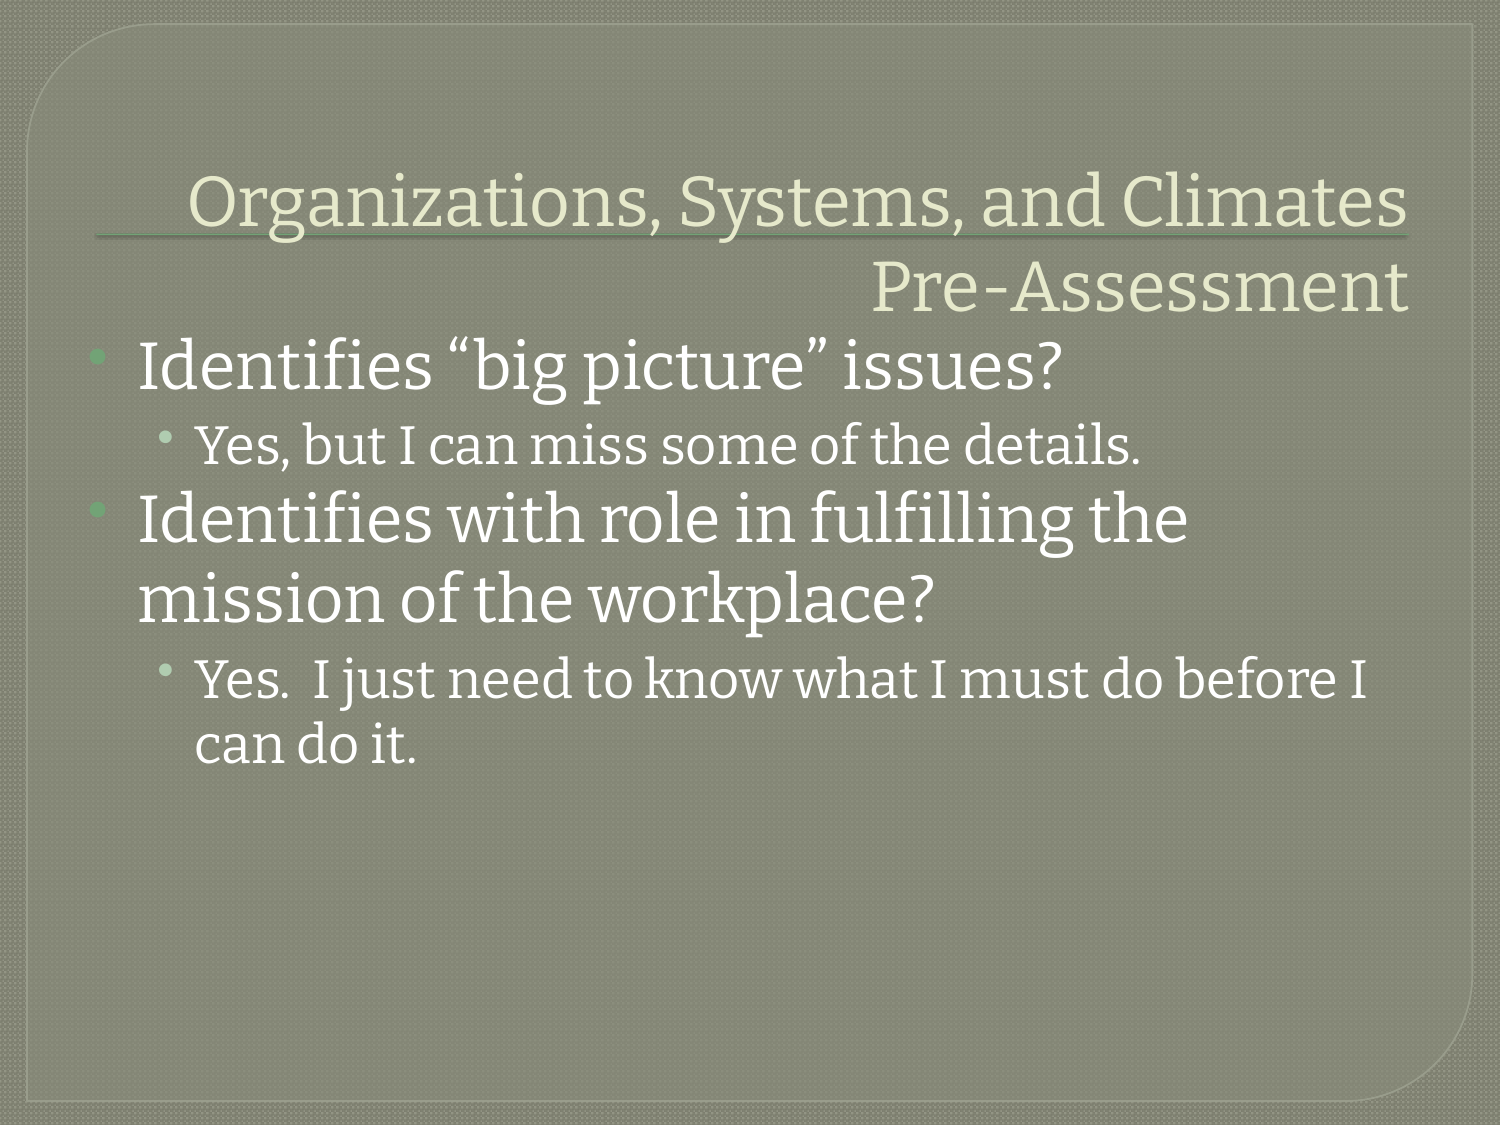

# Organizations, Systems, and Climates Pre-Assessment
Identifies “big picture” issues?
Yes, but I can miss some of the details.
Identifies with role in fulfilling the mission of the workplace?
Yes.  I just need to know what I must do before I can do it.